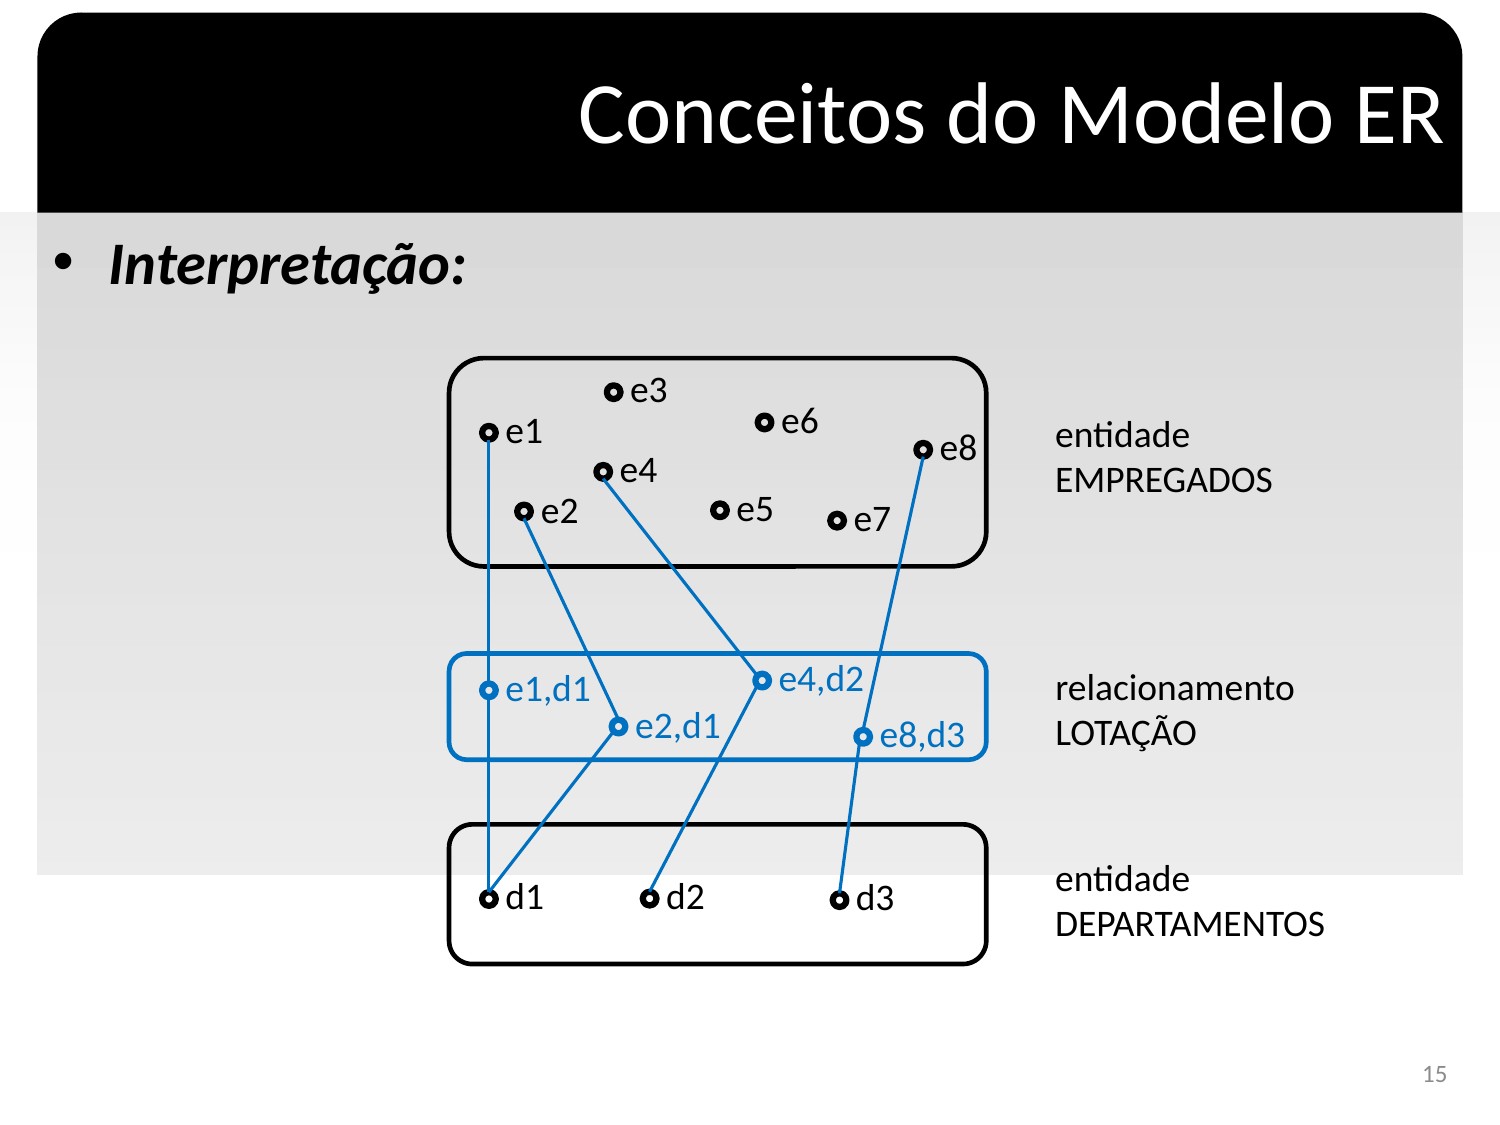

# Conceitos do Modelo ER
Interpretação:

e3

e6
e1
entidade
EMPREGADOS

e8

e4

e5
e2
e7

e4,d2

relacionamento
LOTAÇÃO
e1,d1

e2,d1
e8,d3

entidade
DEPARTAMENTOS
d2
d1
d3

15